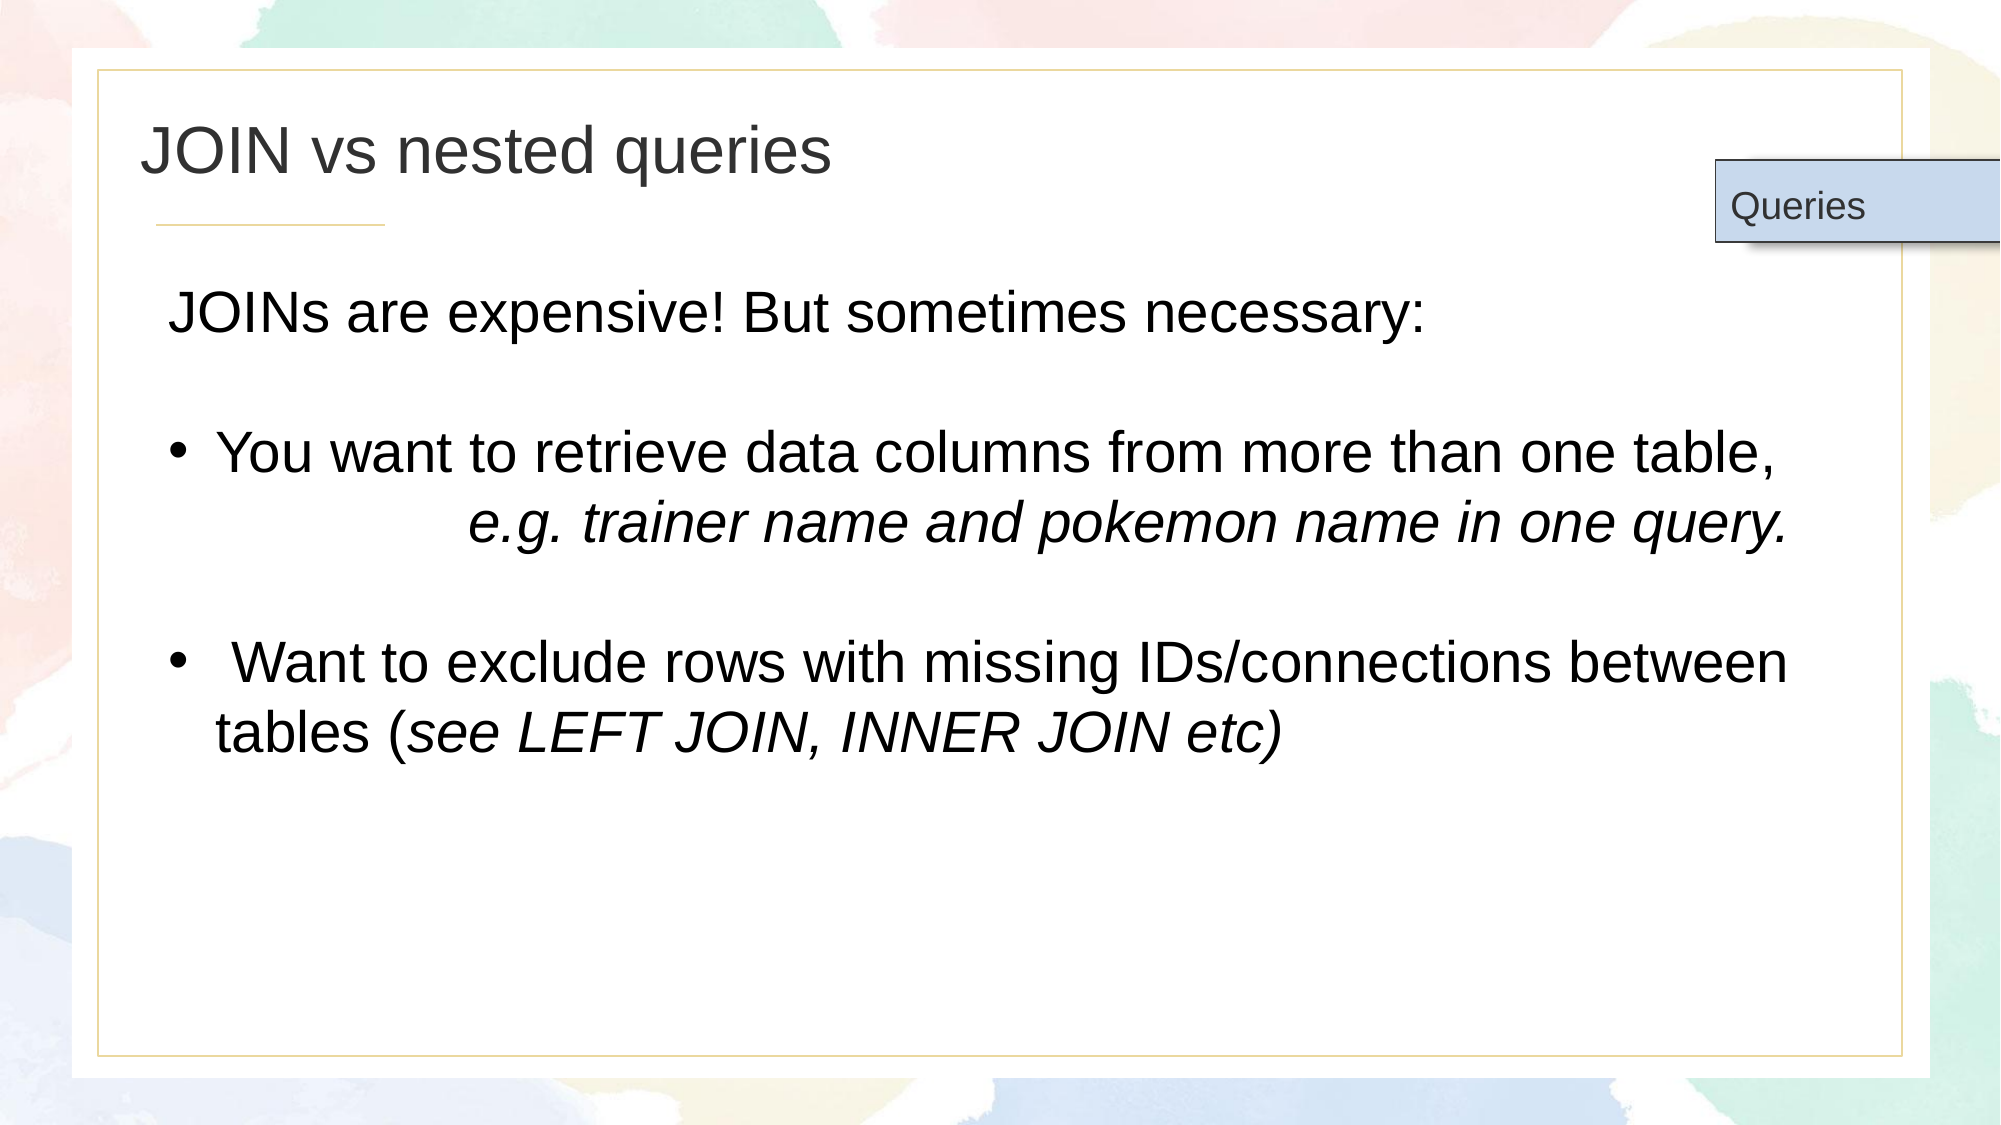

# JOIN vs nested queries
Queries
JOINs are expensive! But sometimes necessary:

You want to retrieve data columns from more than one table,
		e.g. trainer name and pokemon name in one query.

 Want to exclude rows with missing IDs/connections between tables (see LEFT JOIN, INNER JOIN etc)